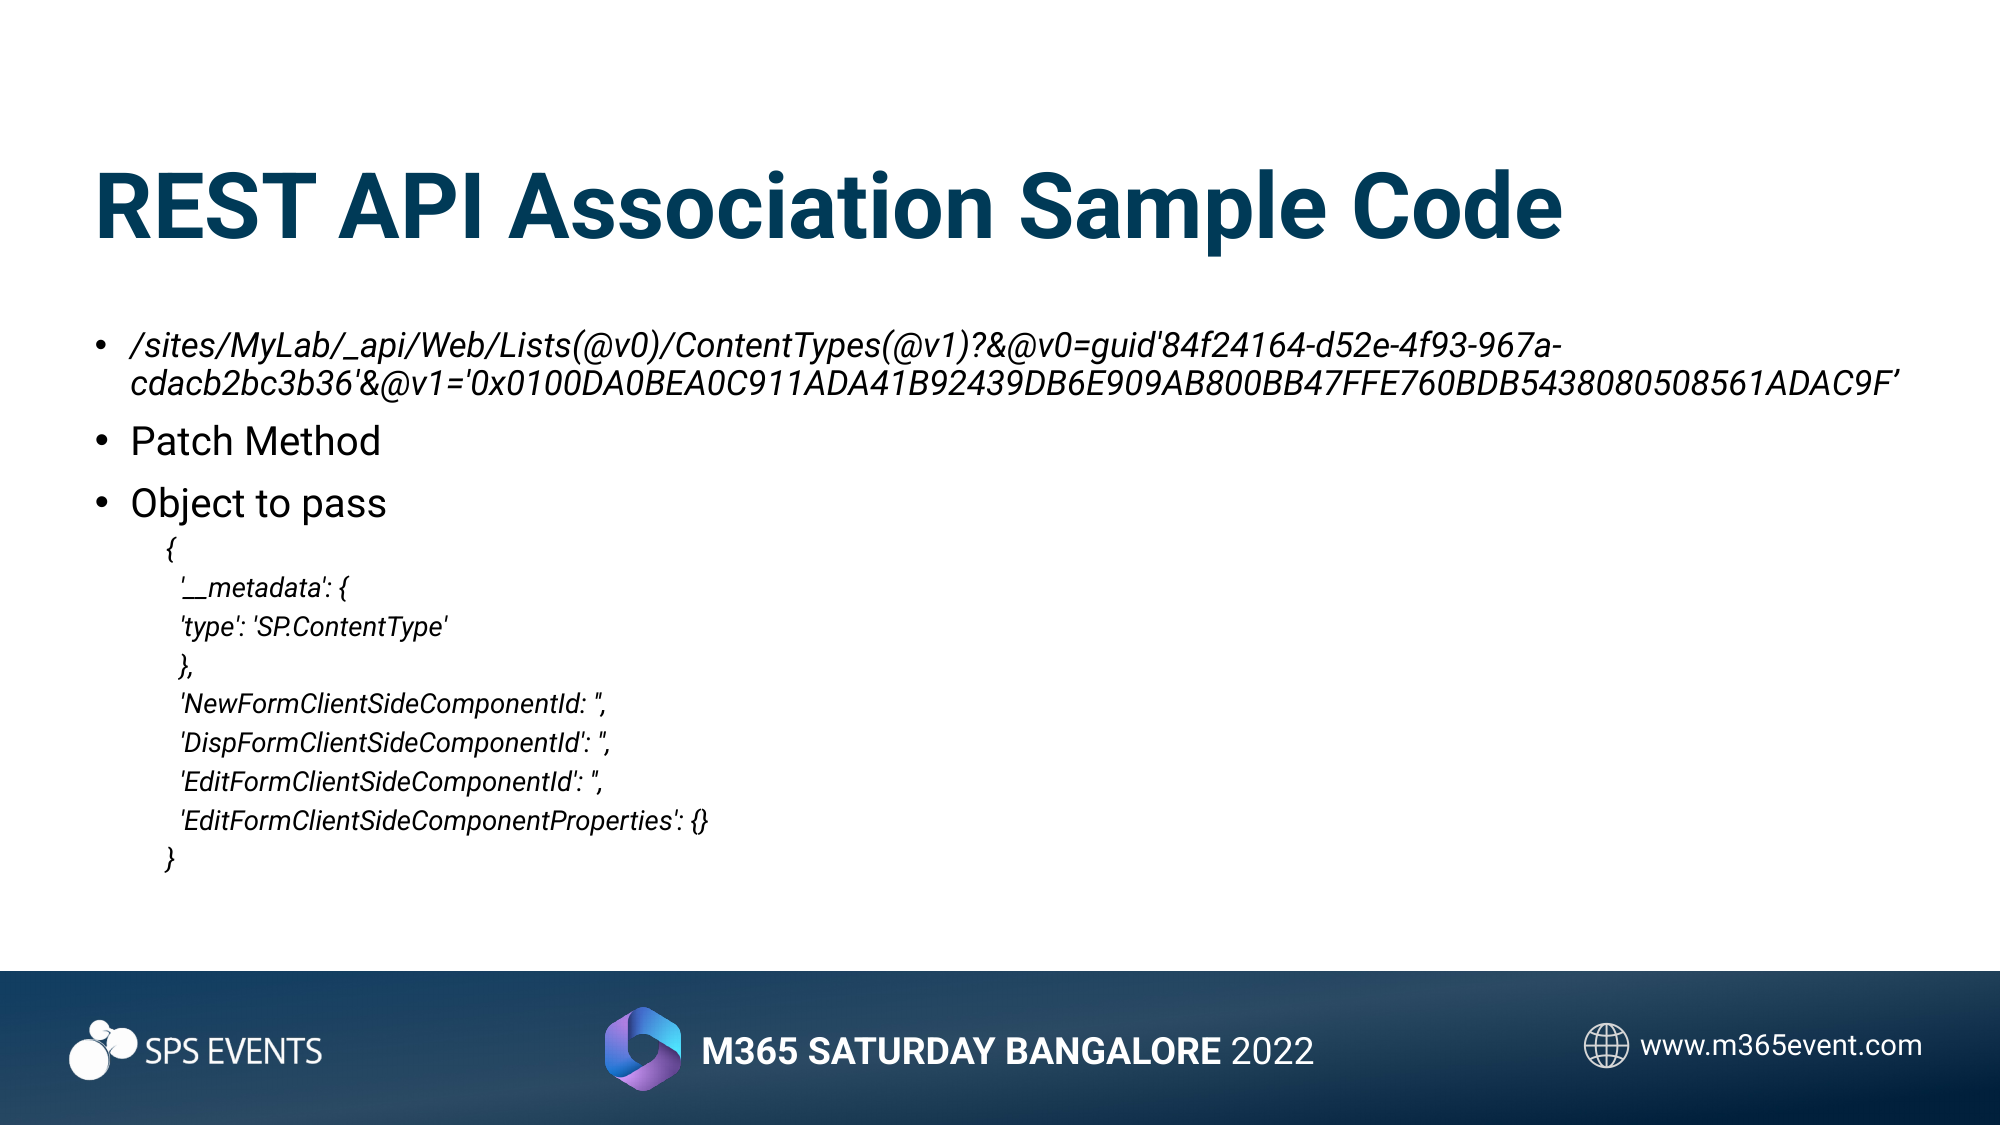

# REST API Association Sample Code
/sites/MyLab/_api/Web/Lists(@v0)/ContentTypes(@v1)?&@v0=guid'84f24164-d52e-4f93-967a-cdacb2bc3b36'&@v1='0x0100DA0BEA0C911ADA41B92439DB6E909AB800BB47FFE760BDB5438080508561ADAC9F’
Patch Method
Object to pass
{
  '__metadata': {
  'type': 'SP.ContentType'
  },
  'NewFormClientSideComponentId: '',
  'DispFormClientSideComponentId': '',
  'EditFormClientSideComponentId': '',
  'EditFormClientSideComponentProperties': {}
}